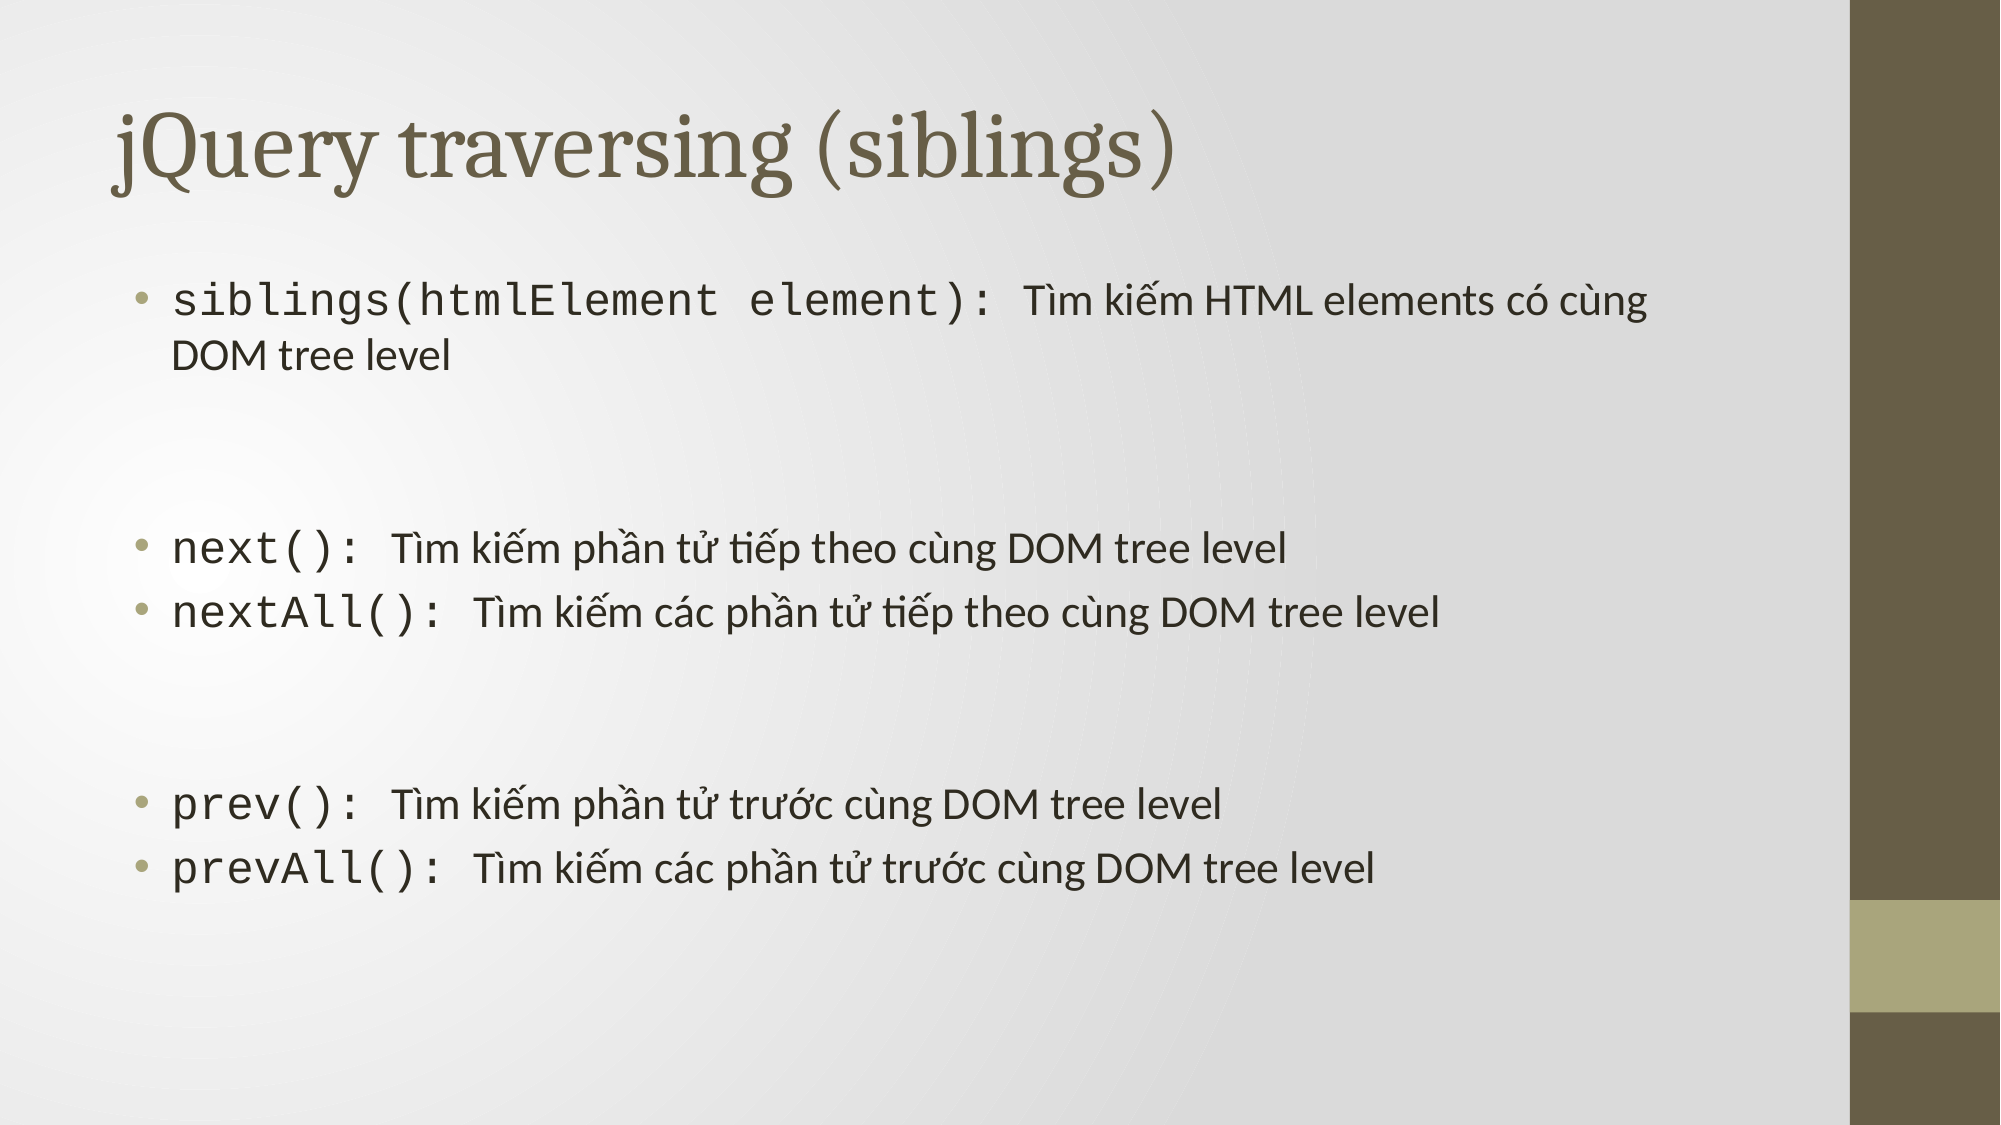

# jQuery traversing (siblings)
siblings(htmlElement element): Tìm kiếm HTML elements có cùng DOM tree level

next(): Tìm kiếm phần tử tiếp theo cùng DOM tree level
nextAll(): Tìm kiếm các phần tử tiếp theo cùng DOM tree level

prev(): Tìm kiếm phần tử trước cùng DOM tree level
prevAll(): Tìm kiếm các phần tử trước cùng DOM tree level